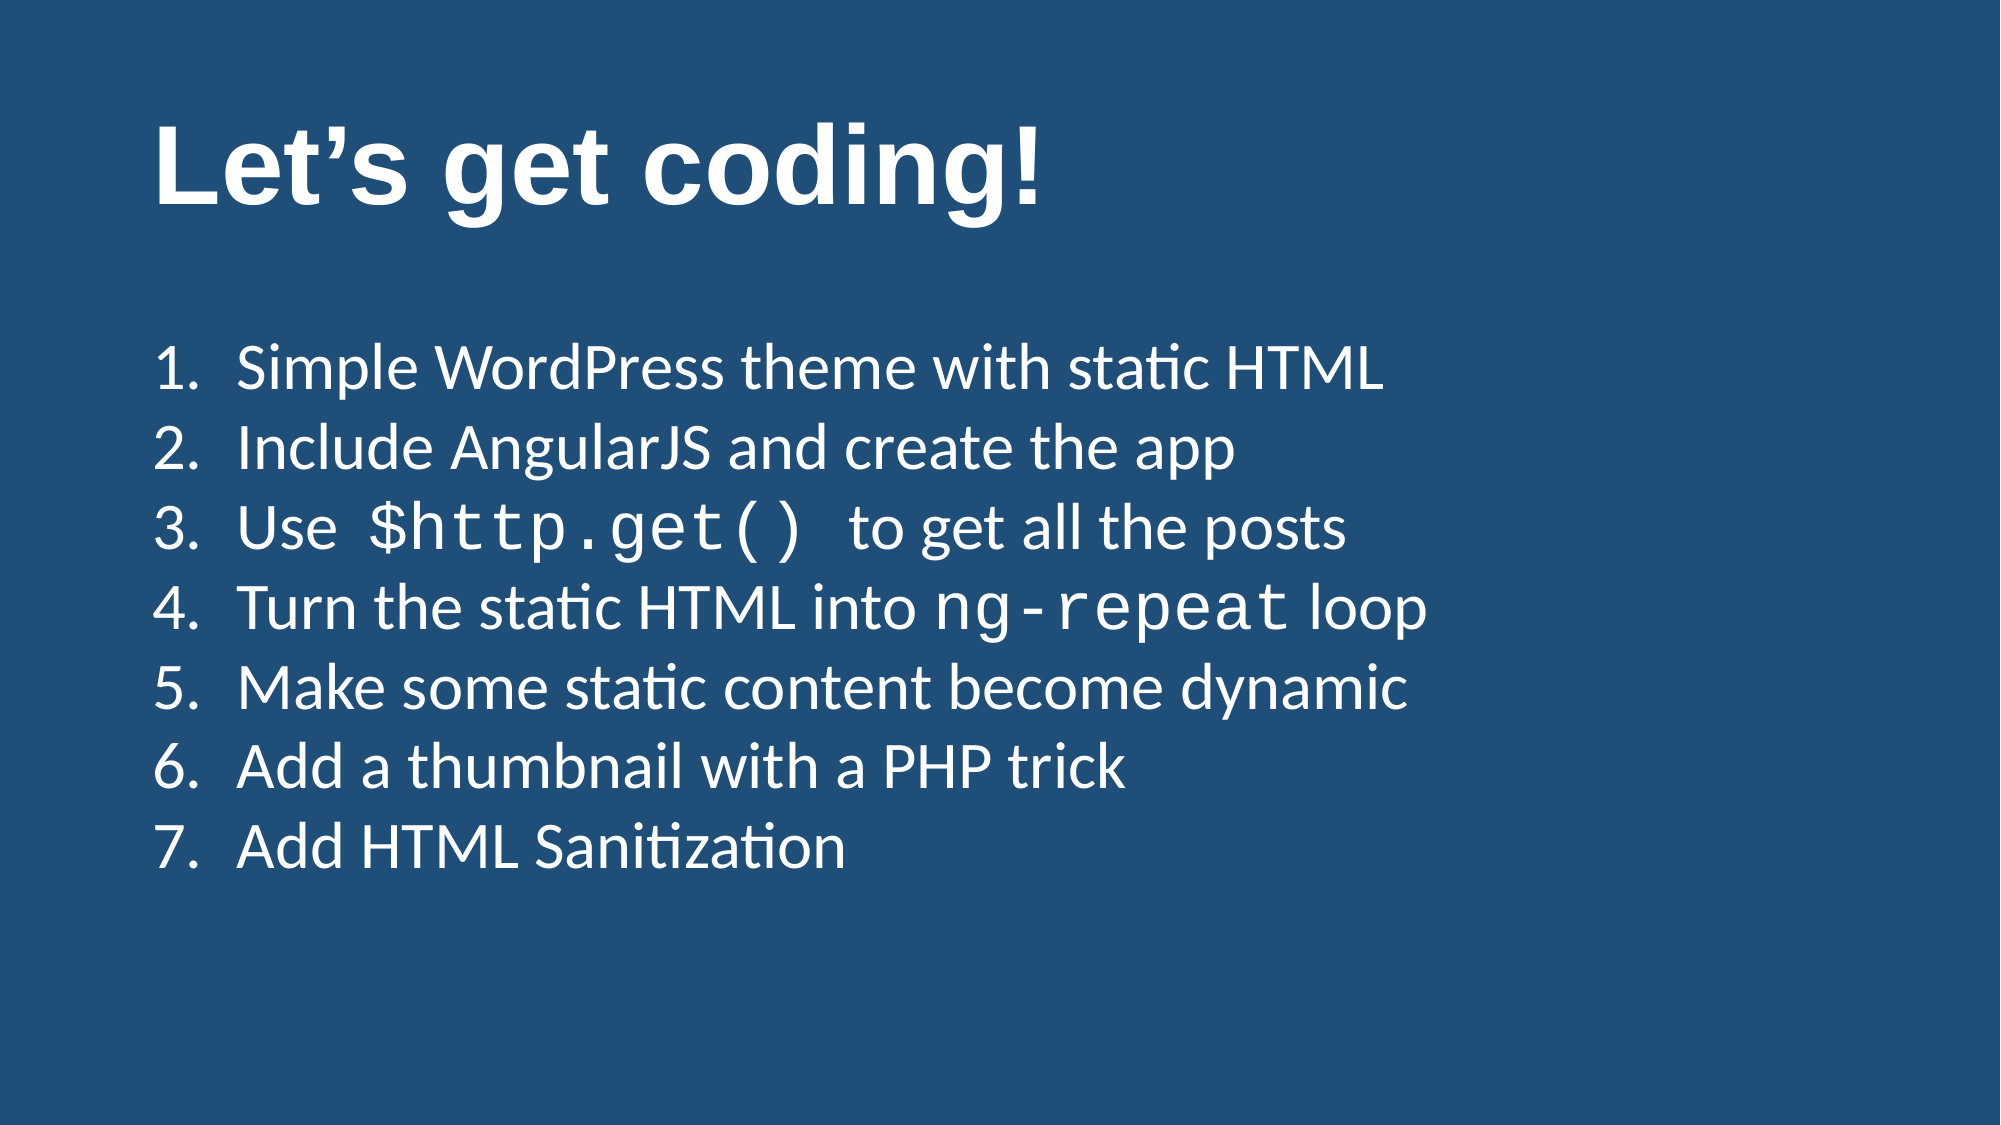

# Let’s get coding!
Simple WordPress theme with static HTML
Include AngularJS and create the app
Use  $http.get() to get all the posts
Turn the static HTML into ng-repeat loop
Make some static content become dynamic
Add a thumbnail with a PHP trick
Add HTML Sanitization